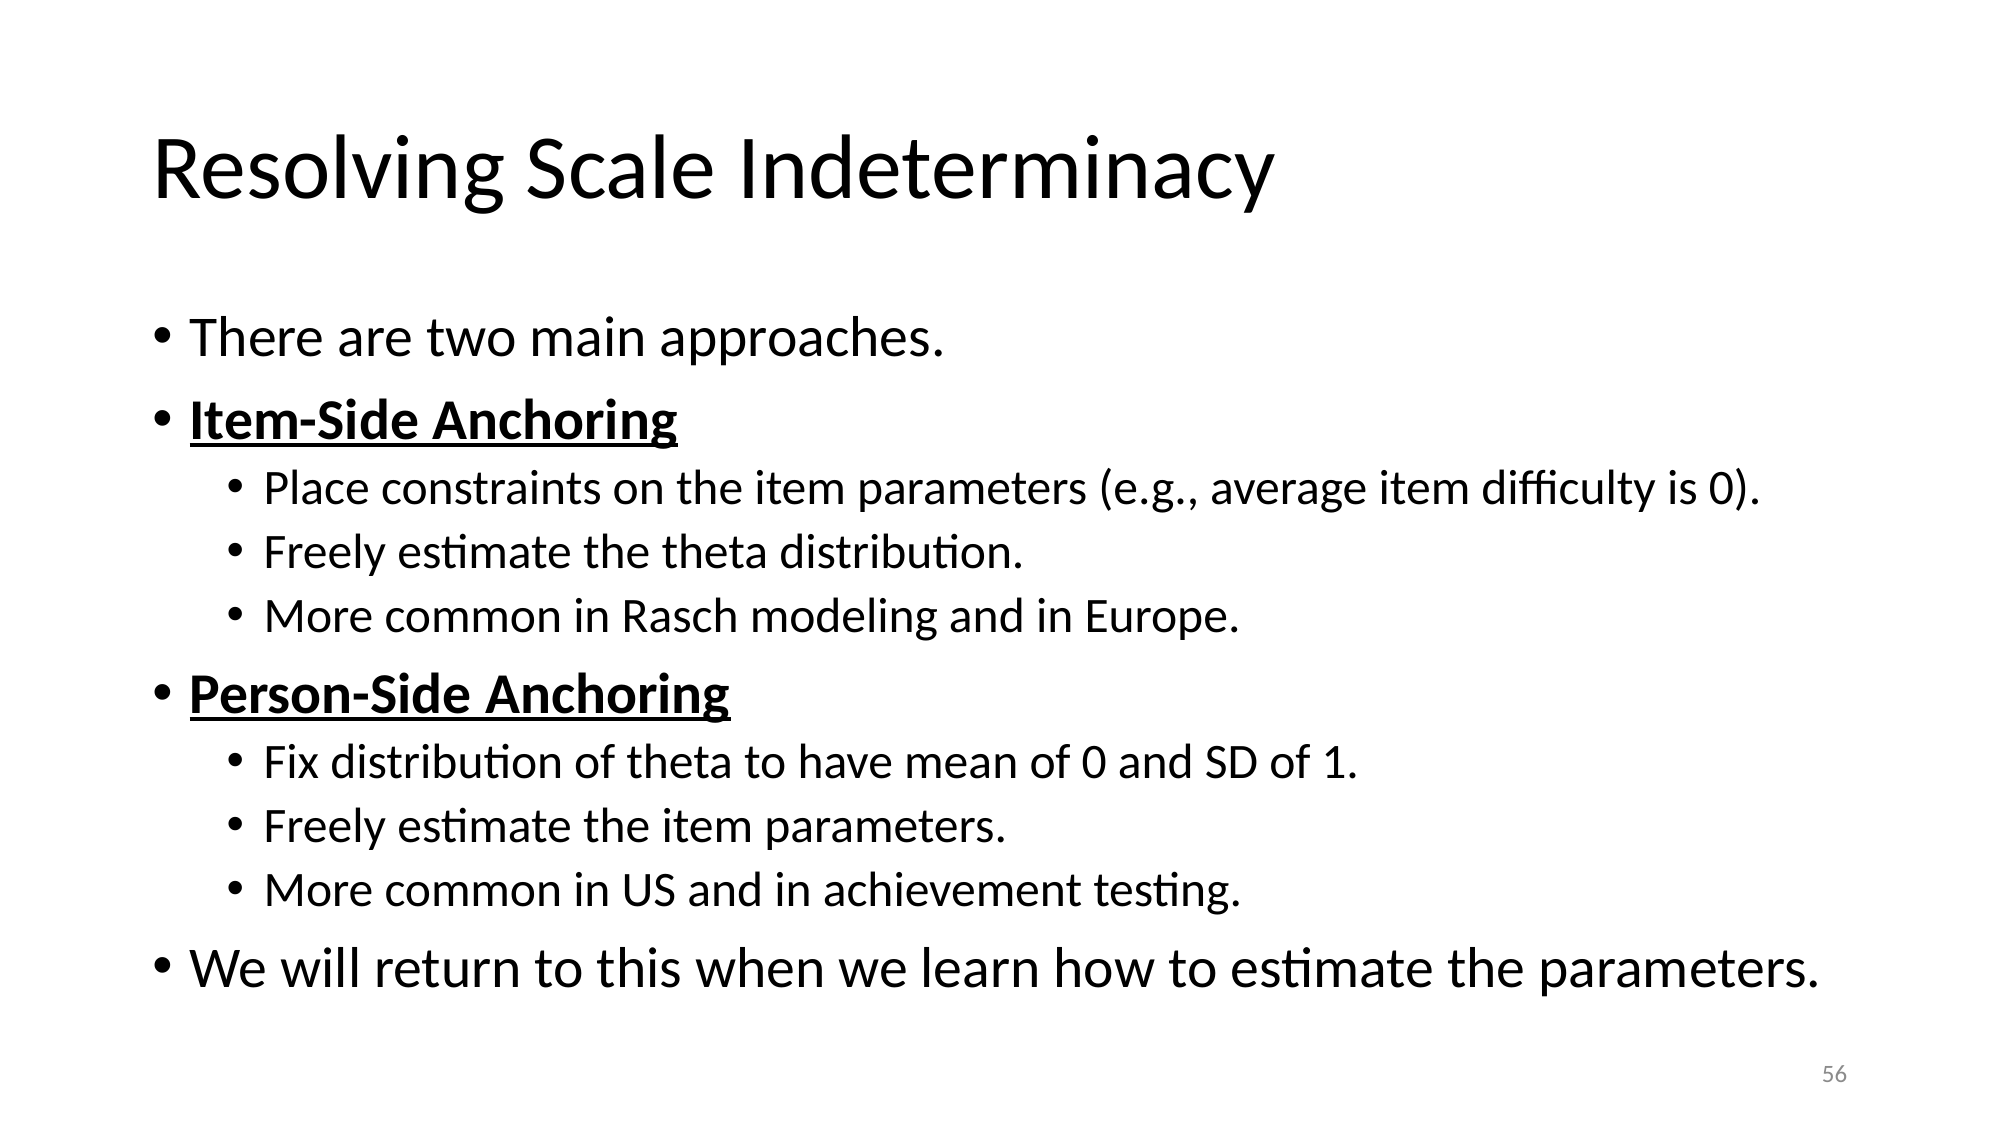

# Resolving Scale Indeterminacy
There are two main approaches.
Item-Side Anchoring
Place constraints on the item parameters (e.g., average item difficulty is 0).
Freely estimate the theta distribution.
More common in Rasch modeling and in Europe.
Person-Side Anchoring
Fix distribution of theta to have mean of 0 and SD of 1.
Freely estimate the item parameters.
More common in US and in achievement testing.
We will return to this when we learn how to estimate the parameters.
56